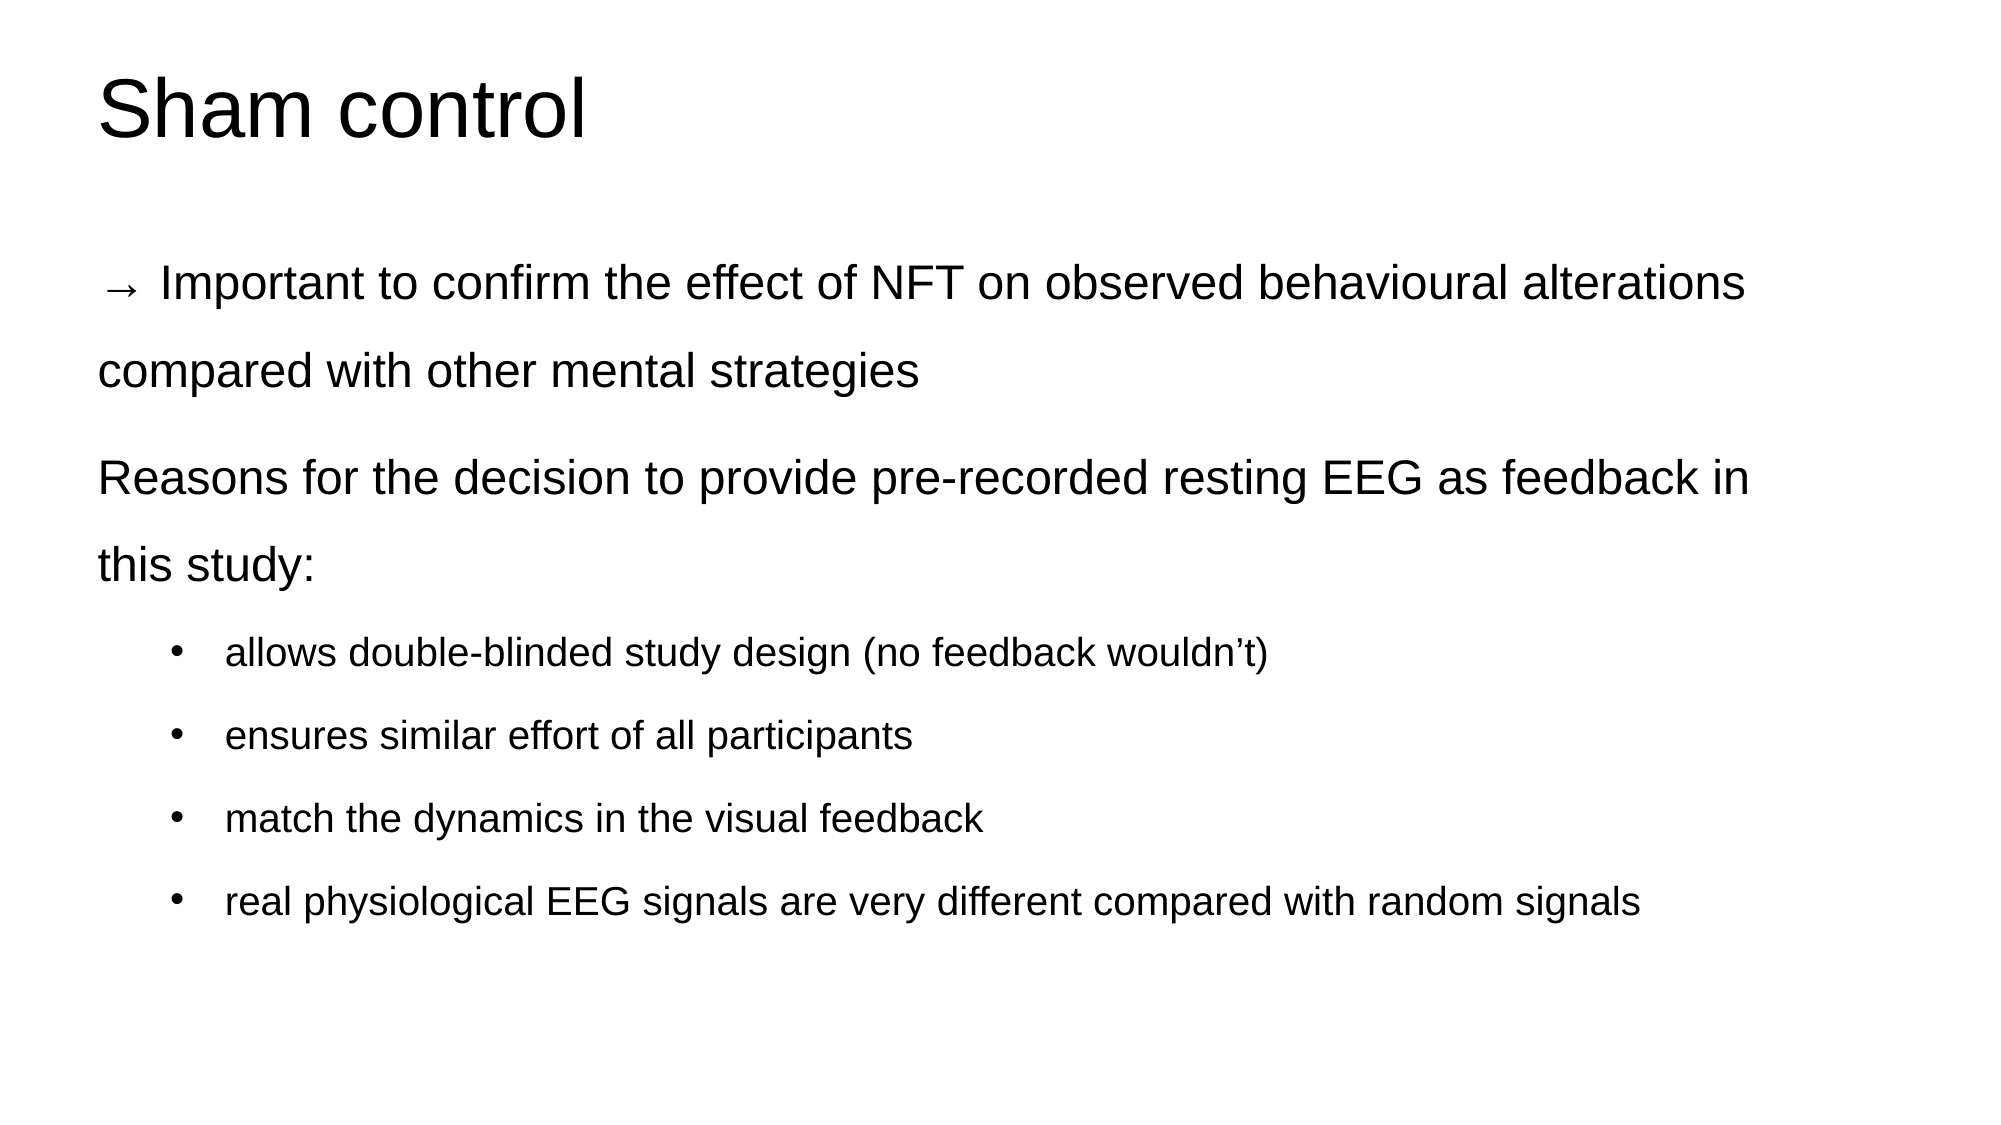

# Sham control
→ Important to confirm the effect of NFT on observed behavioural alterations compared with other mental strategies
Reasons for the decision to provide pre-recorded resting EEG as feedback in this study:
allows double-blinded study design (no feedback wouldn’t)
ensures similar effort of all participants
match the dynamics in the visual feedback
real physiological EEG signals are very different compared with random signals